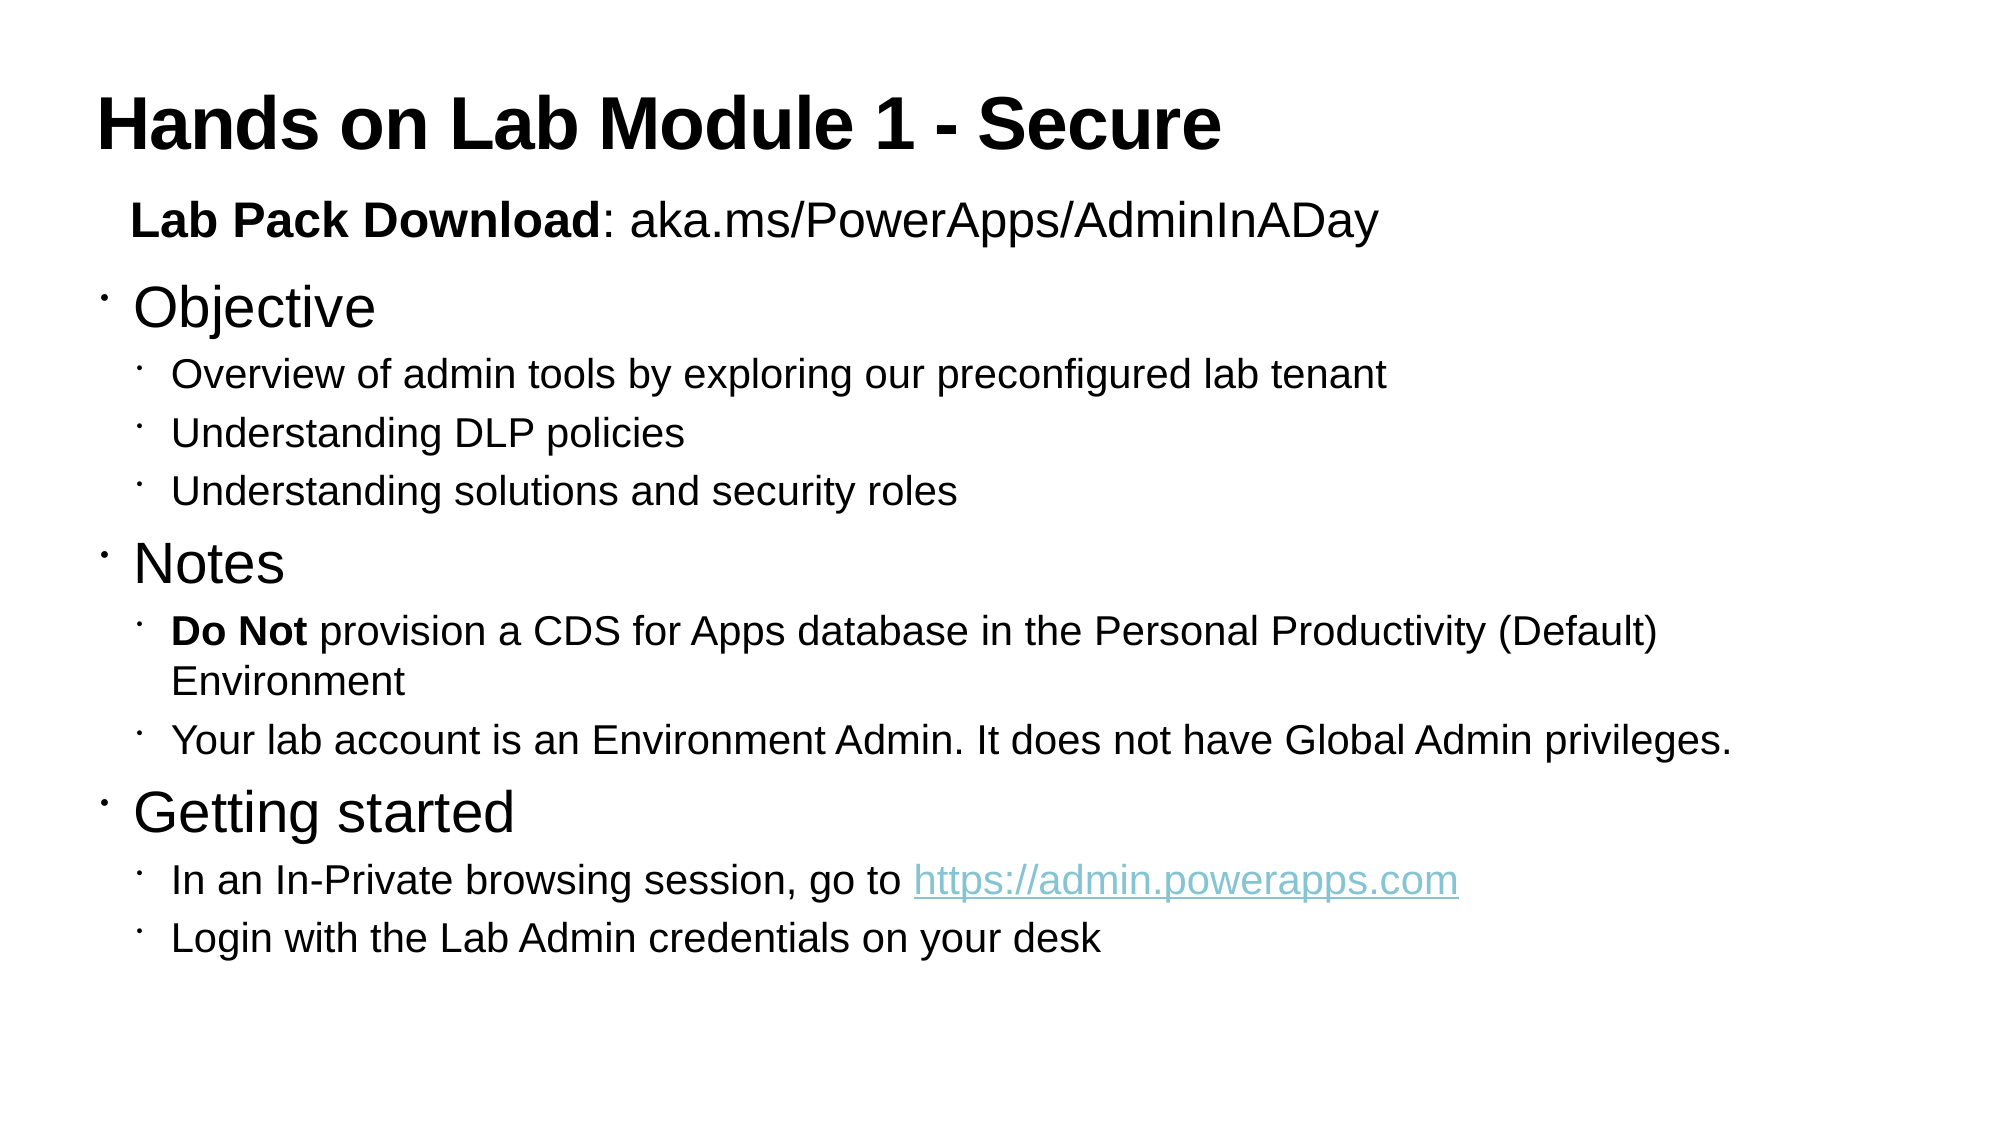

# Hands on Lab Module 1 - Secure
Lab Pack Download: aka.ms/PowerApps/AdminInADay
Objective
Overview of admin tools by exploring our preconfigured lab tenant
Understanding DLP policies
Understanding solutions and security roles
Notes
Do Not provision a CDS for Apps database in the Personal Productivity (Default) Environment
Your lab account is an Environment Admin. It does not have Global Admin privileges.
Getting started
In an In-Private browsing session, go to https://admin.powerapps.com
Login with the Lab Admin credentials on your desk